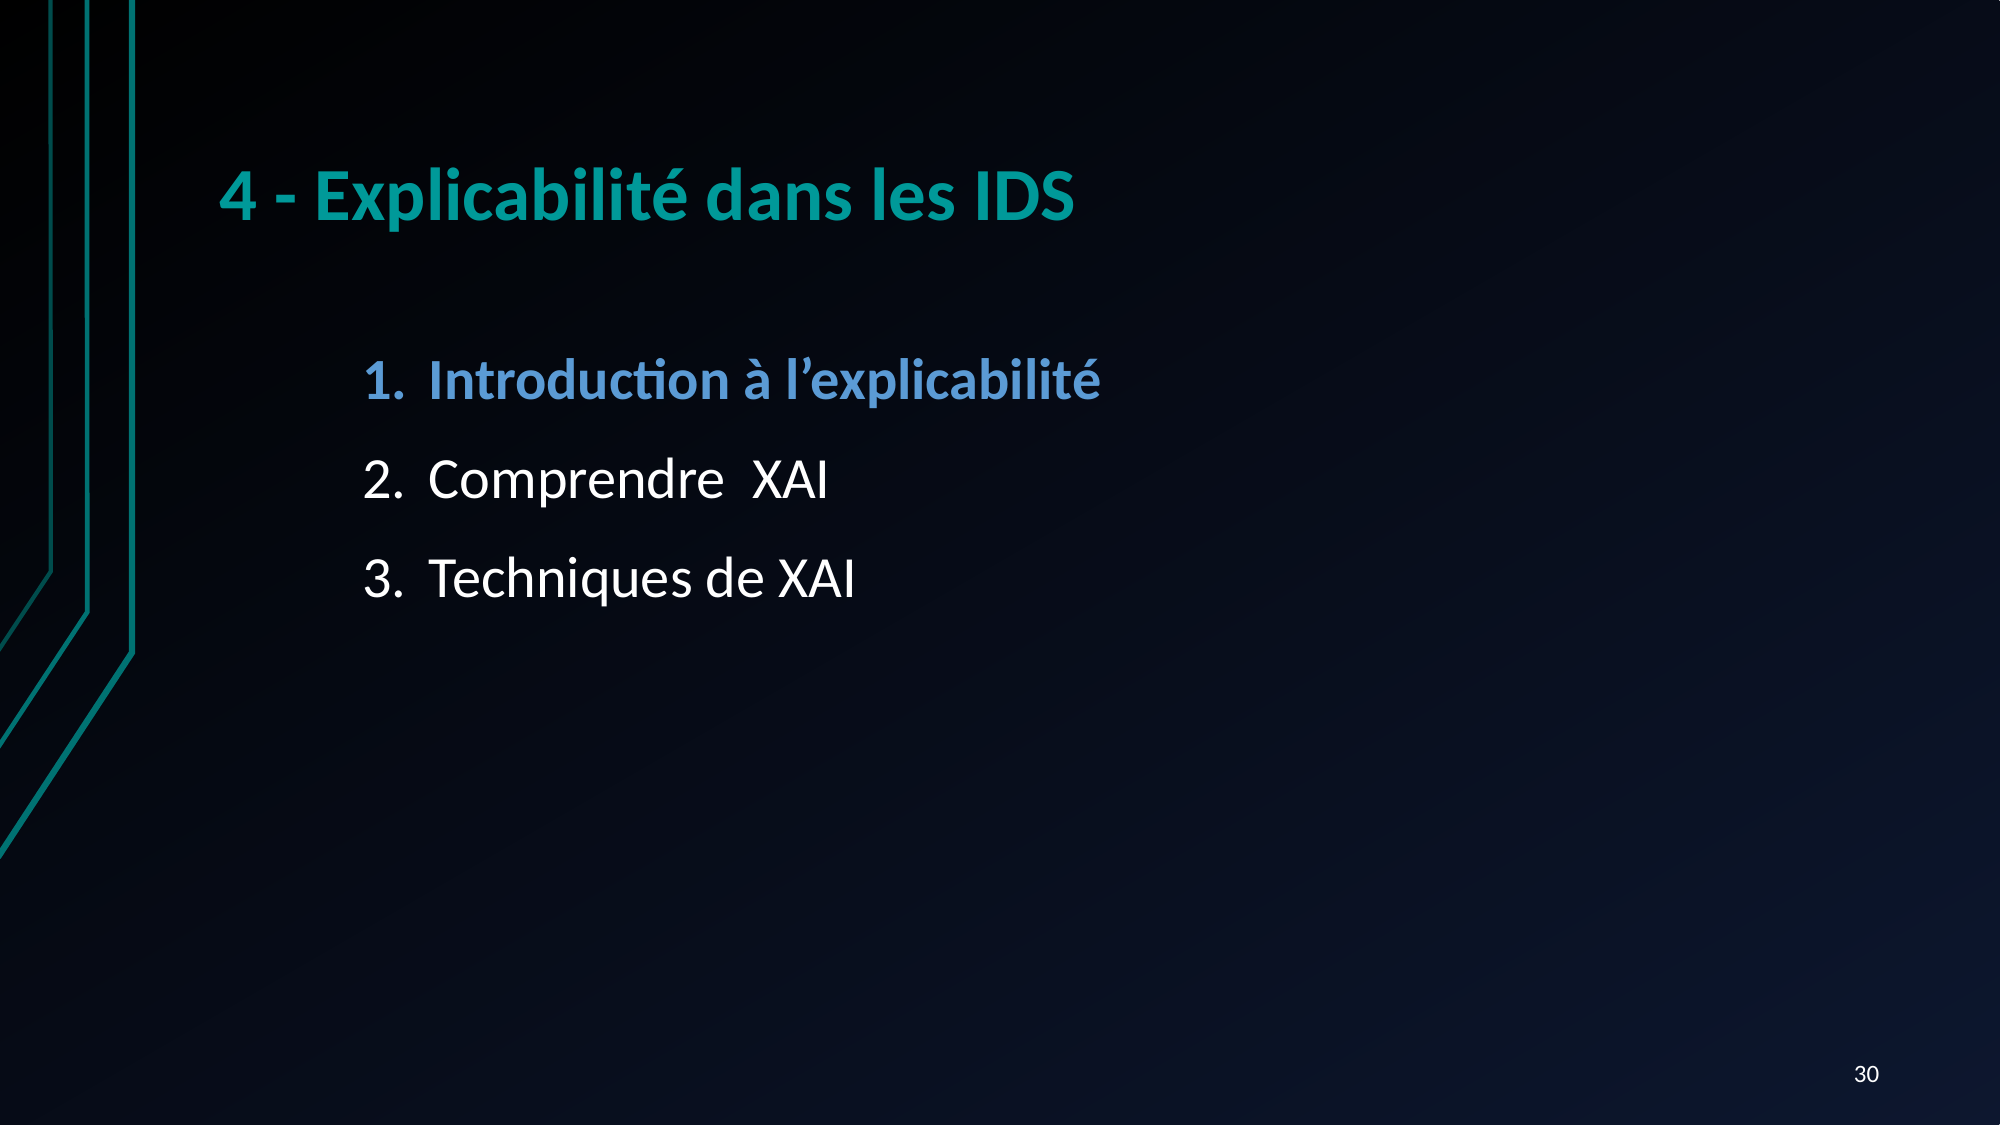

# 4 - Explicabilité dans les IDS

Introduction à l’explicabilité
Comprendre  XAI
Techniques de XAI

30